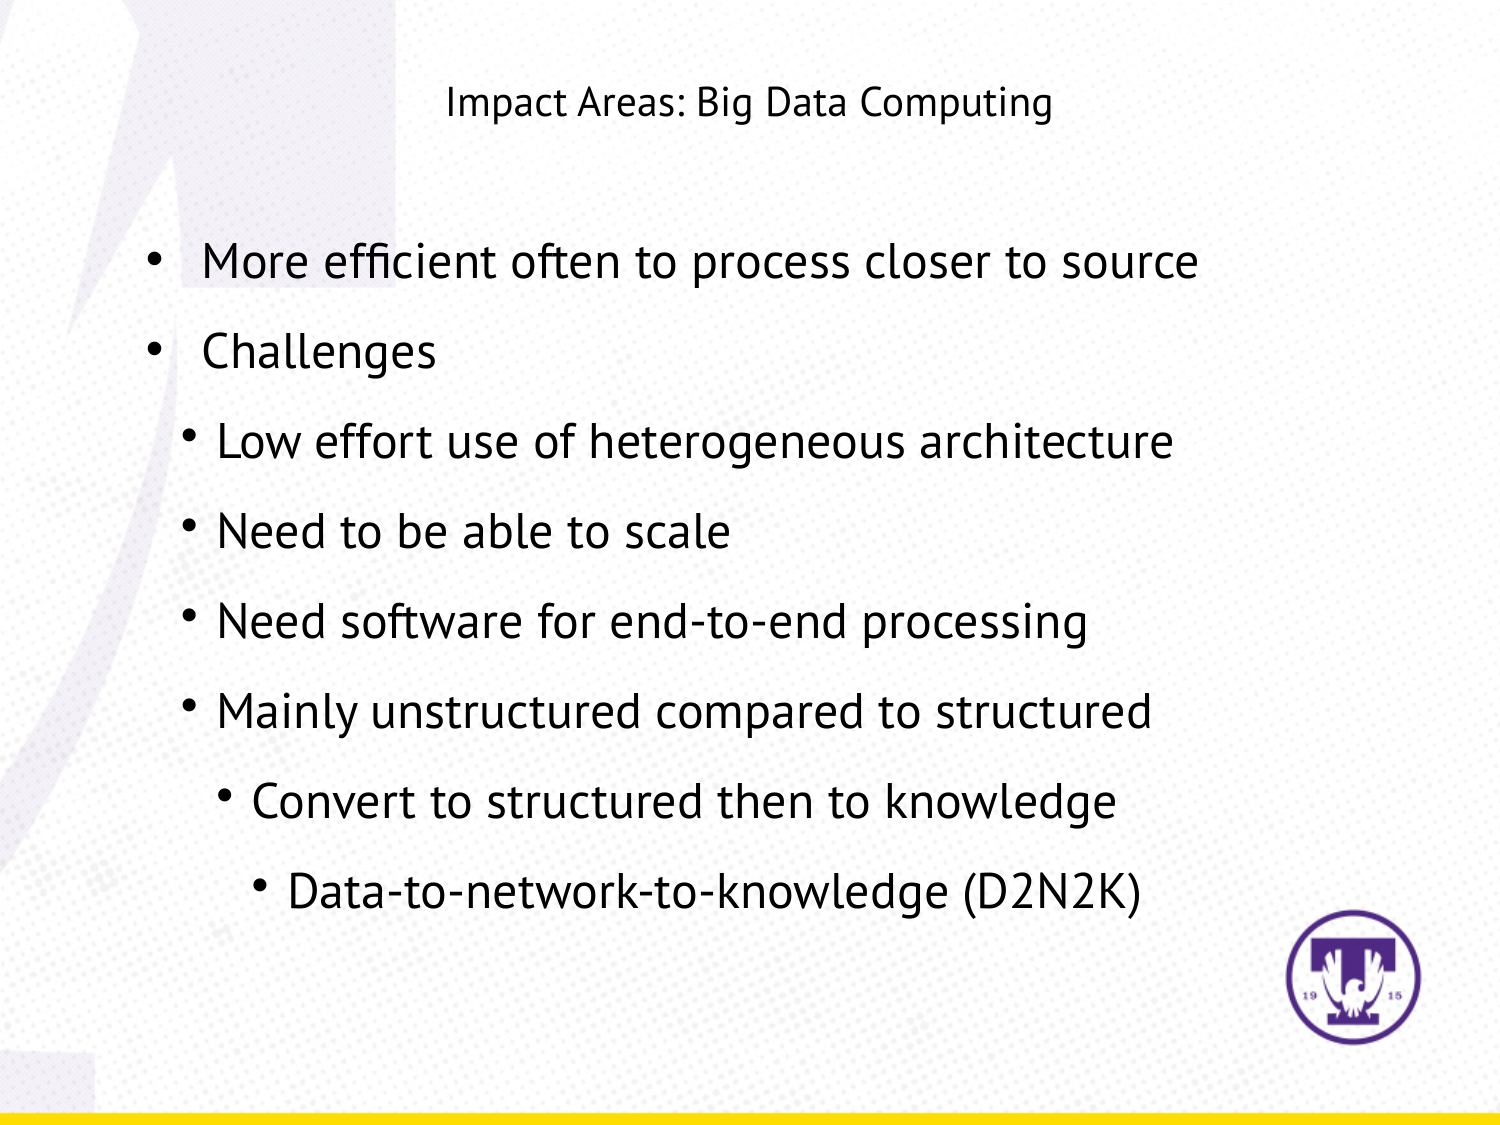

Impact Areas: Big Data Computing
More efficient often to process closer to source
Challenges
Low effort use of heterogeneous architecture
Need to be able to scale
Need software for end-to-end processing
Mainly unstructured compared to structured
Convert to structured then to knowledge
Data-to-network-to-knowledge (D2N2K)